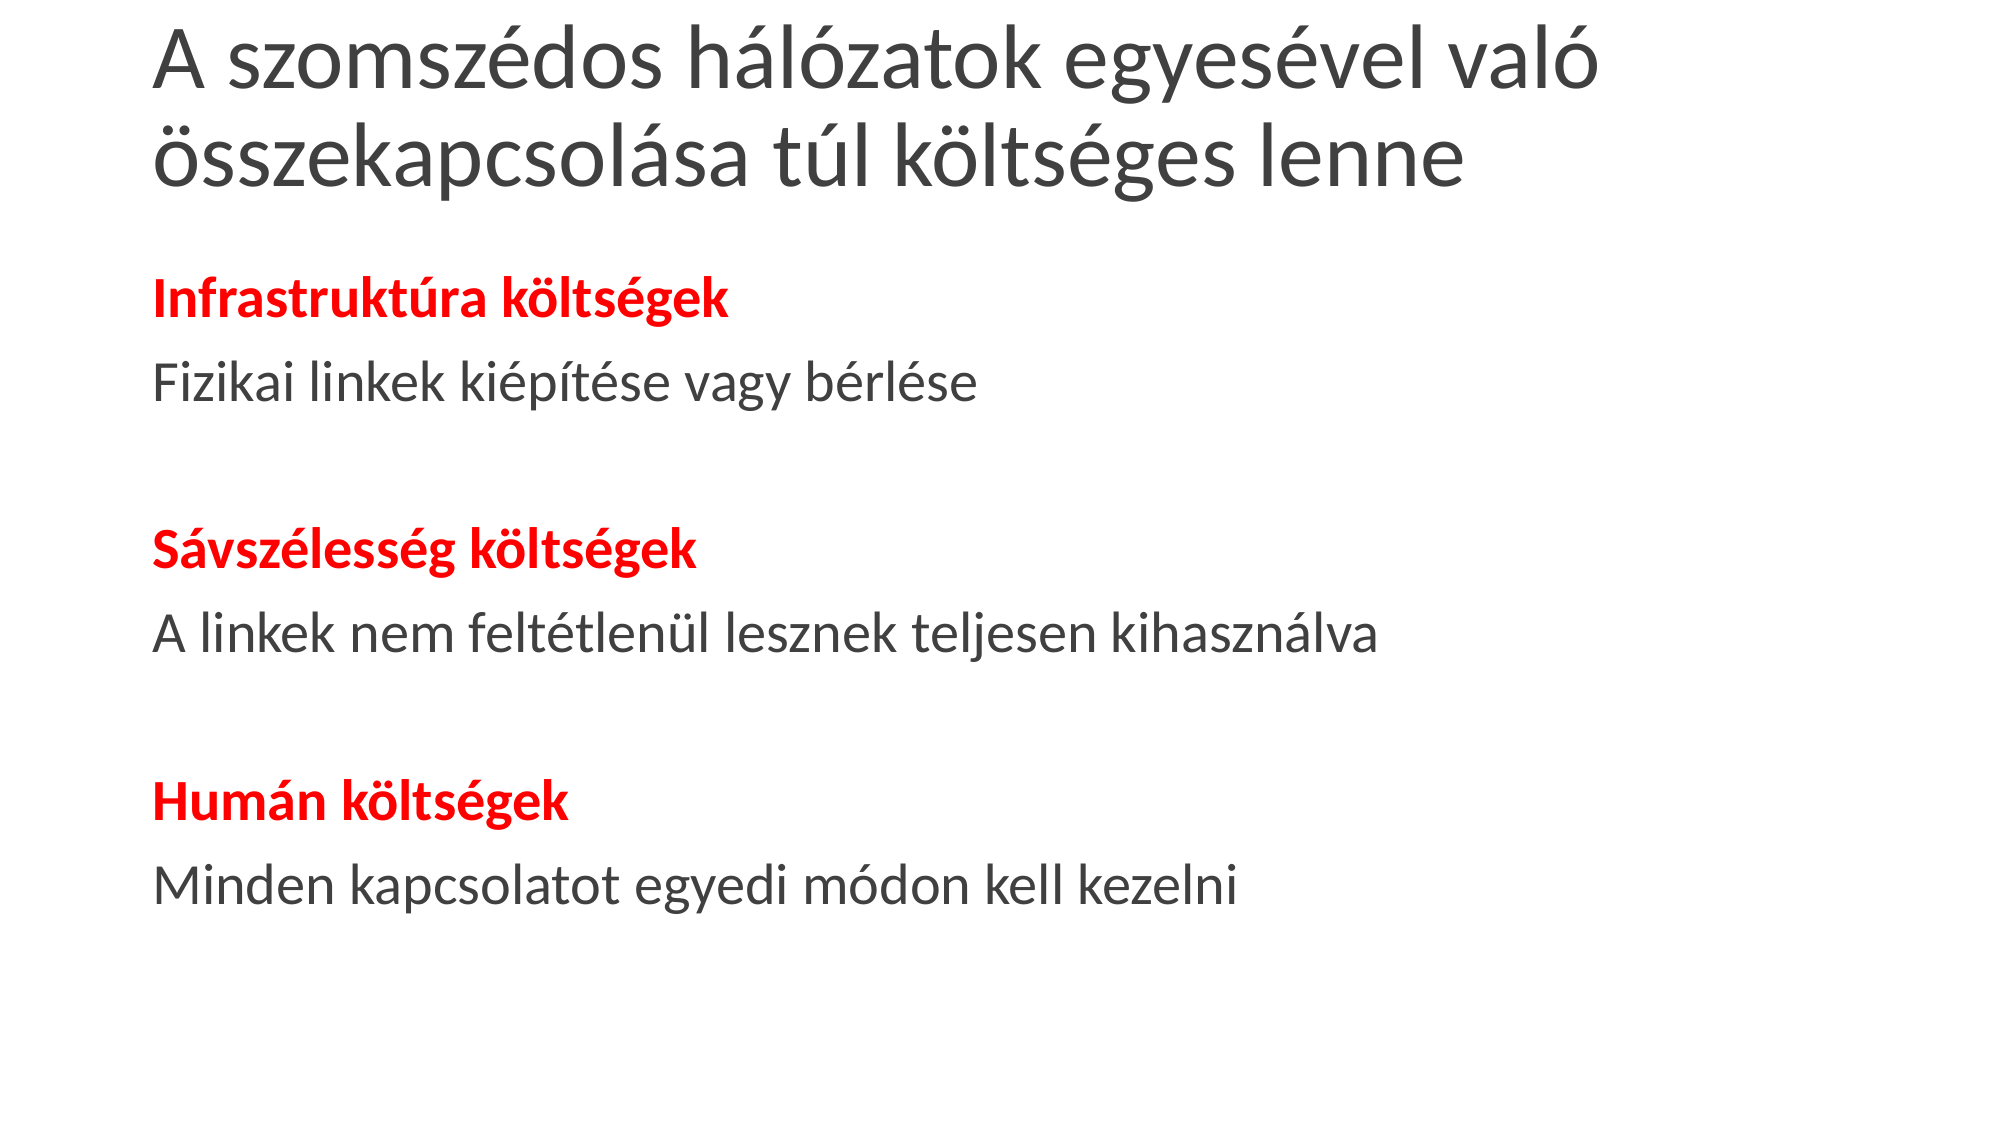

# A szomszédos hálózatok egyesével való összekapcsolása túl költséges lenne
Infrastruktúra költségek
Fizikai linkek kiépítése vagy bérlése

Sávszélesség költségek
A linkek nem feltétlenül lesznek teljesen kihasználva

Humán költségek
Minden kapcsolatot egyedi módon kell kezelni